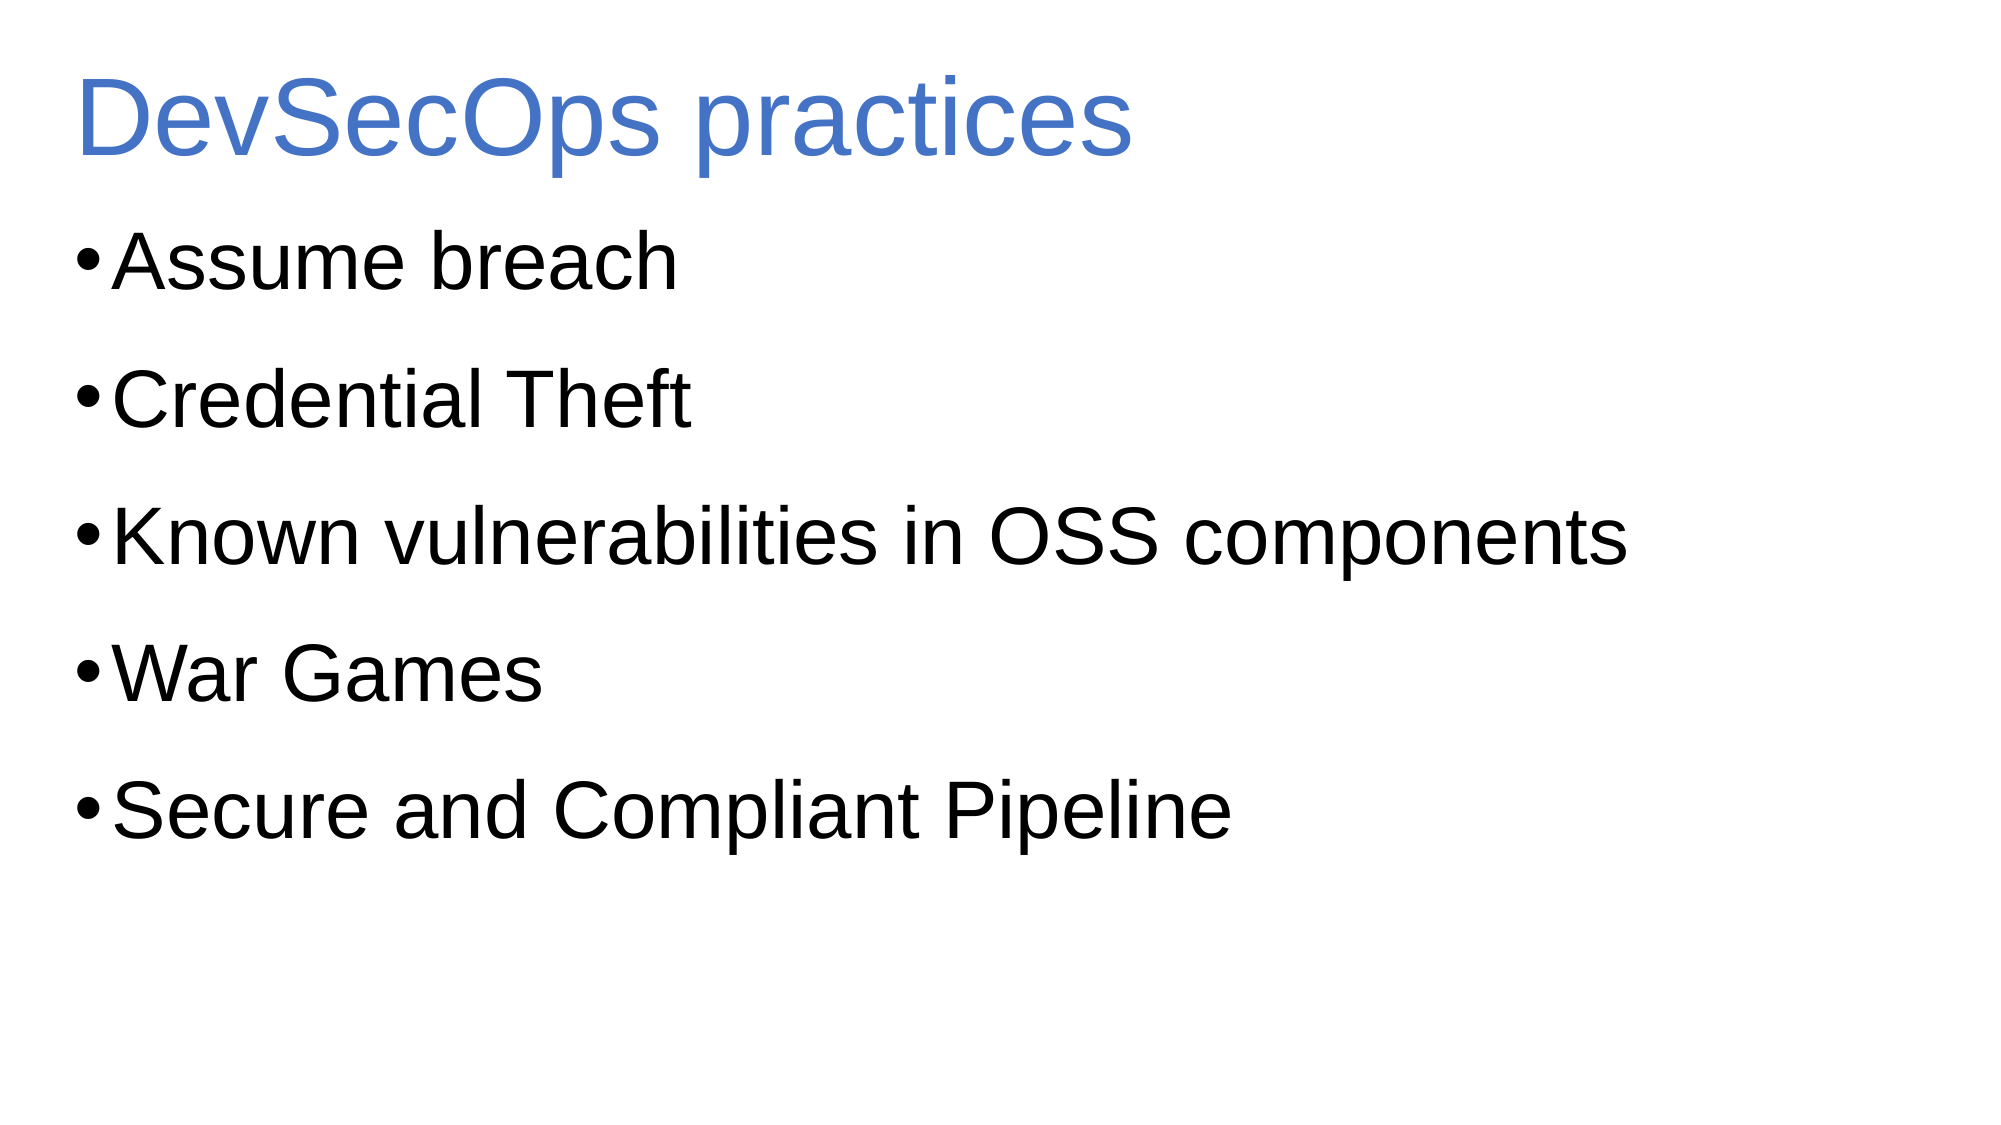

# DevSecOps practices
Assume breach
Credential Theft
Known vulnerabilities in OSS components
War Games
Secure and Compliant Pipeline